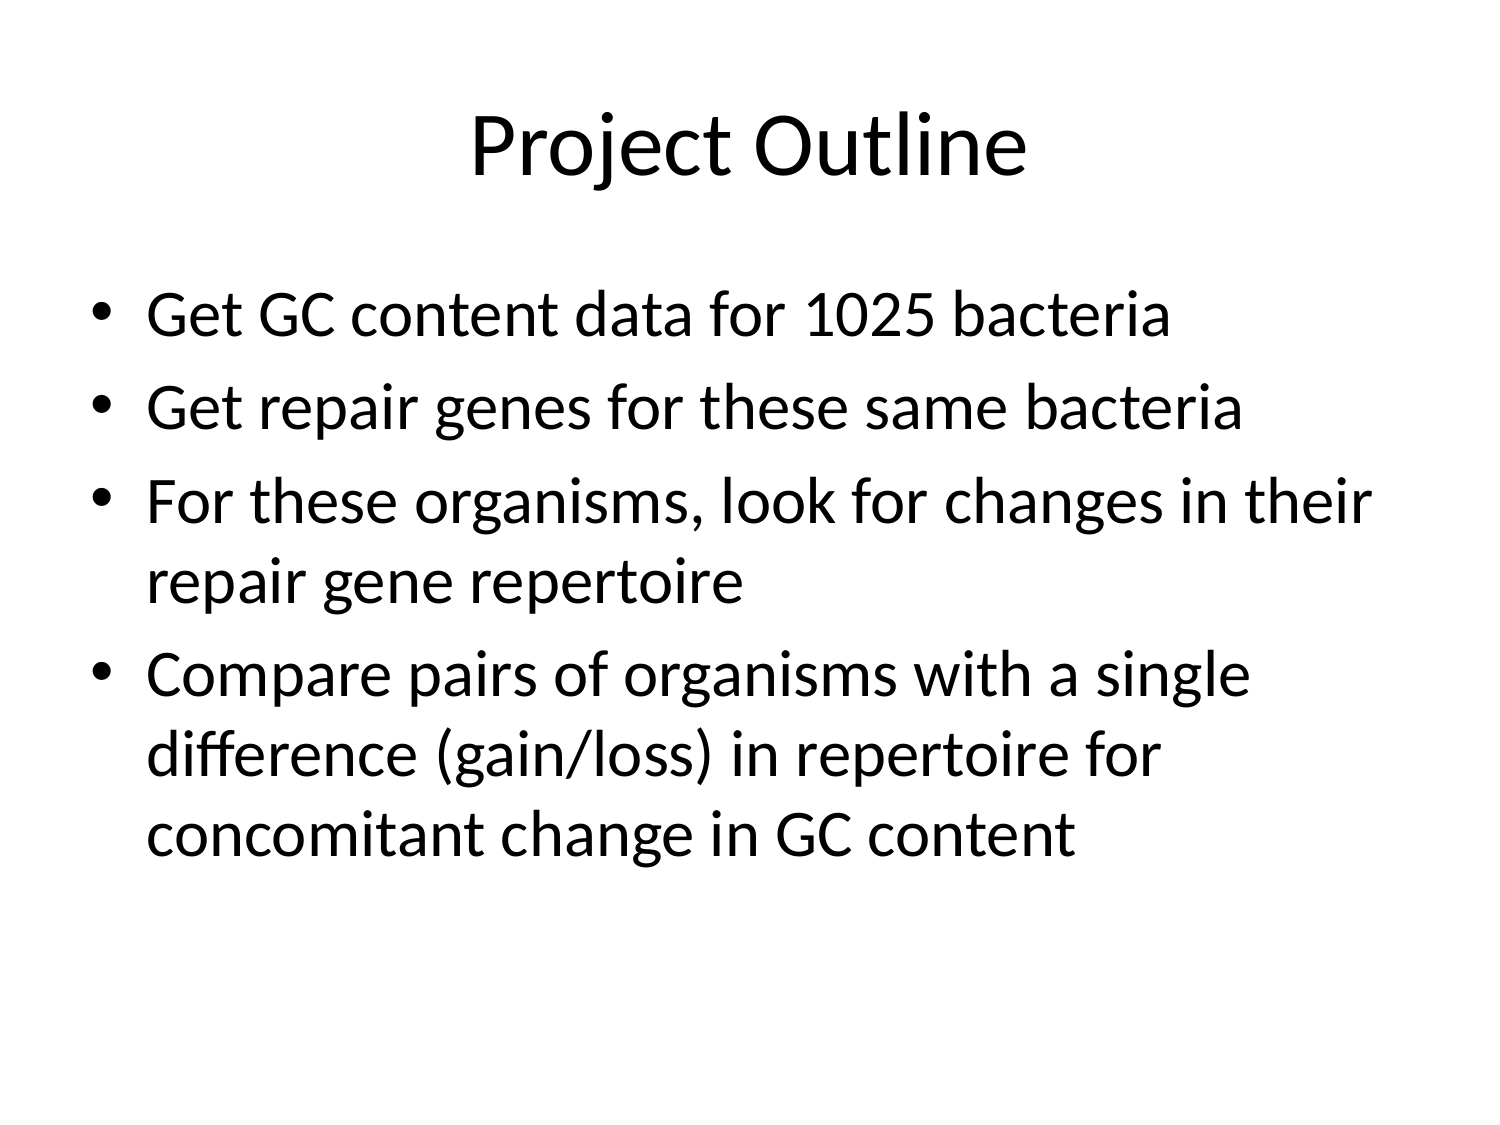

# Project Outline
Get GC content data for 1025 bacteria
Get repair genes for these same bacteria
For these organisms, look for changes in their repair gene repertoire
Compare pairs of organisms with a single difference (gain/loss) in repertoire for concomitant change in GC content